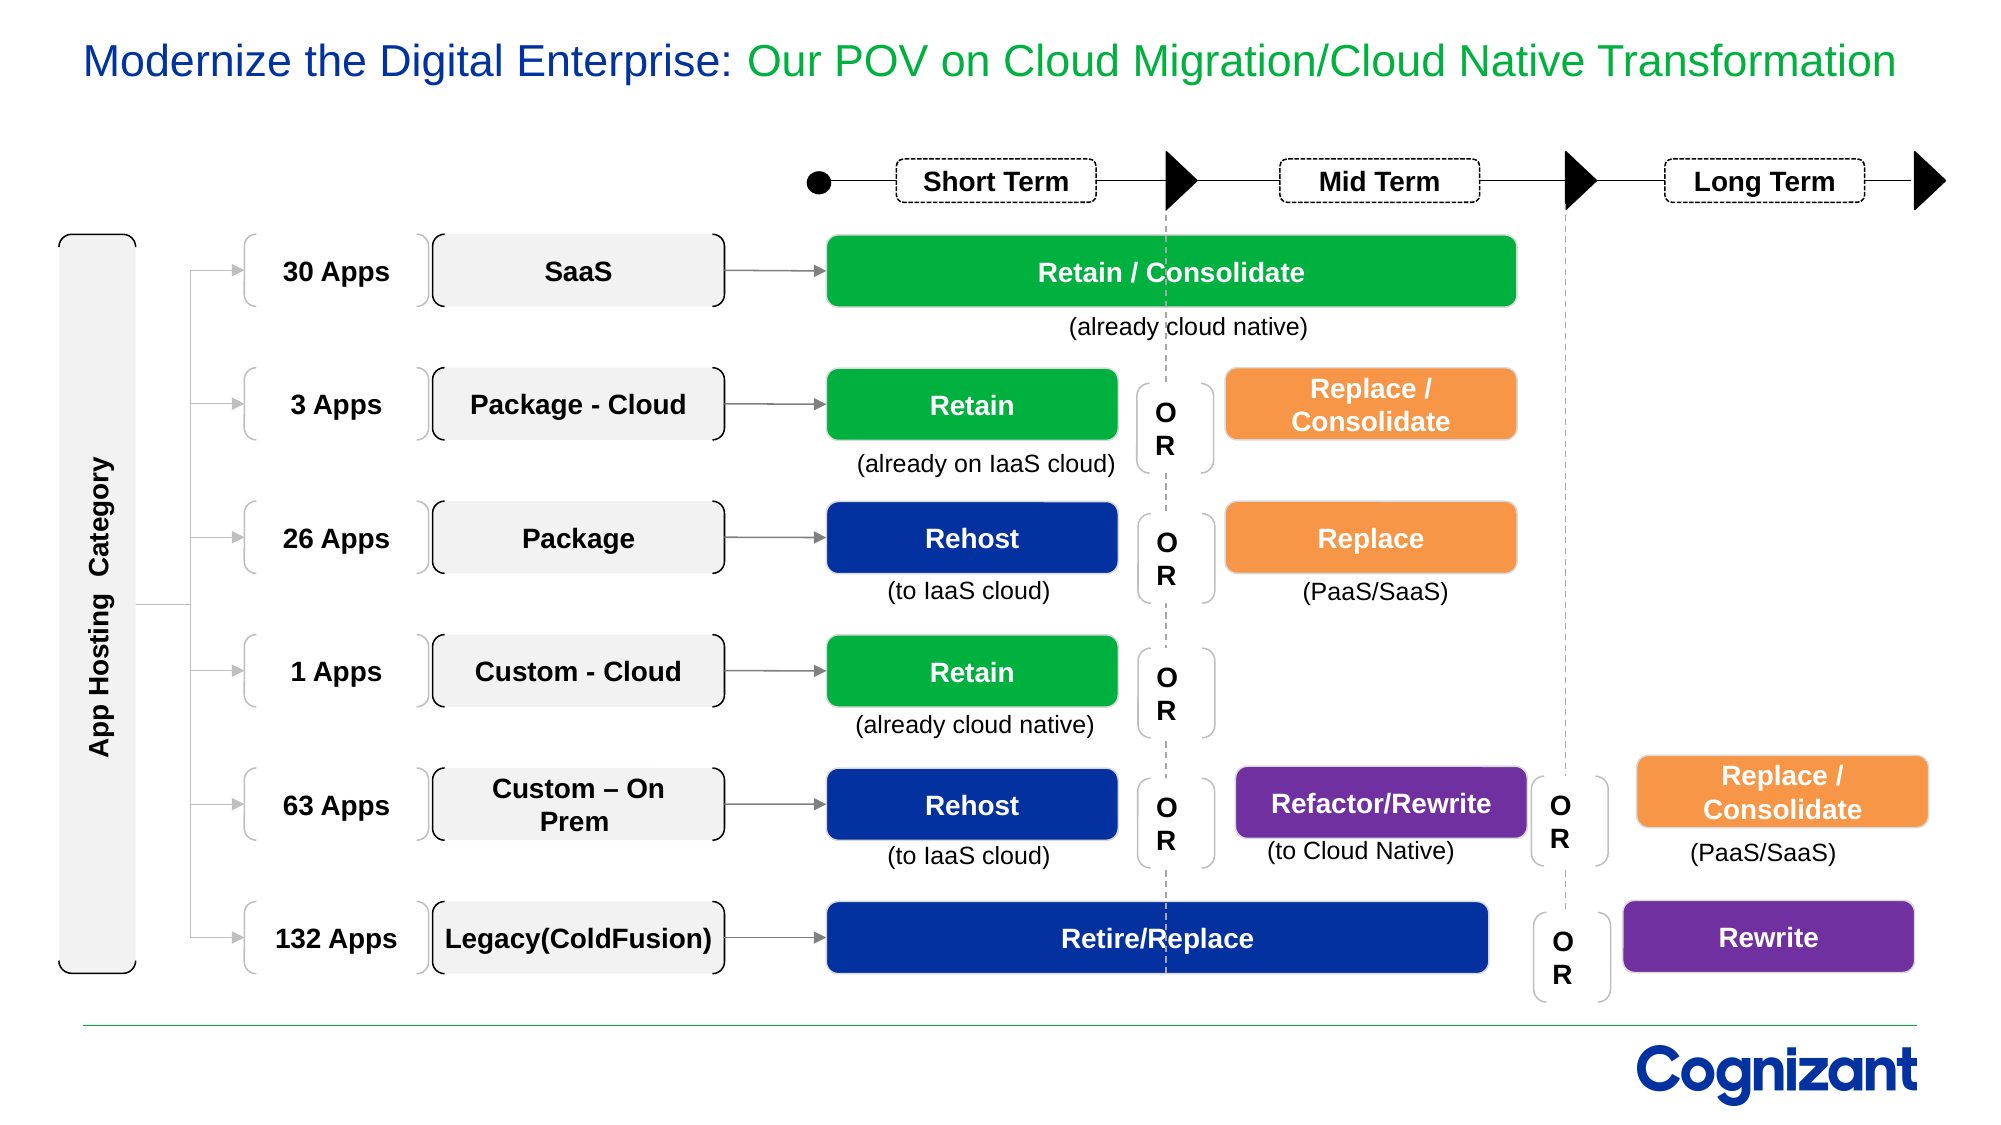

# Modernize the Digital Enterprise: Our POV on Cloud Migration/Cloud Native Transformation
Short Term
Mid Term
Long Term

30 Apps
SaaS
Retain / Consolidate
(already cloud native)
3 Apps
Package - Cloud
Replace / Consolidate
Retain
OR
(already on IaaS cloud)
26 Apps
Package
Replace
Rehost
OR
(to IaaS cloud)
App Hosting  Category
1 Apps
Custom - Cloud
Retain
OR
(already cloud native)
Replace / Consolidate
Refactor/Rewrite
63 Apps
Custom – On Prem
Rehost
OR
OR
(to Cloud Native)
(to IaaS cloud)
Rewrite
Legacy(ColdFusion)
Retire/Replace
132 Apps
OR
(PaaS/SaaS)
(PaaS/SaaS)